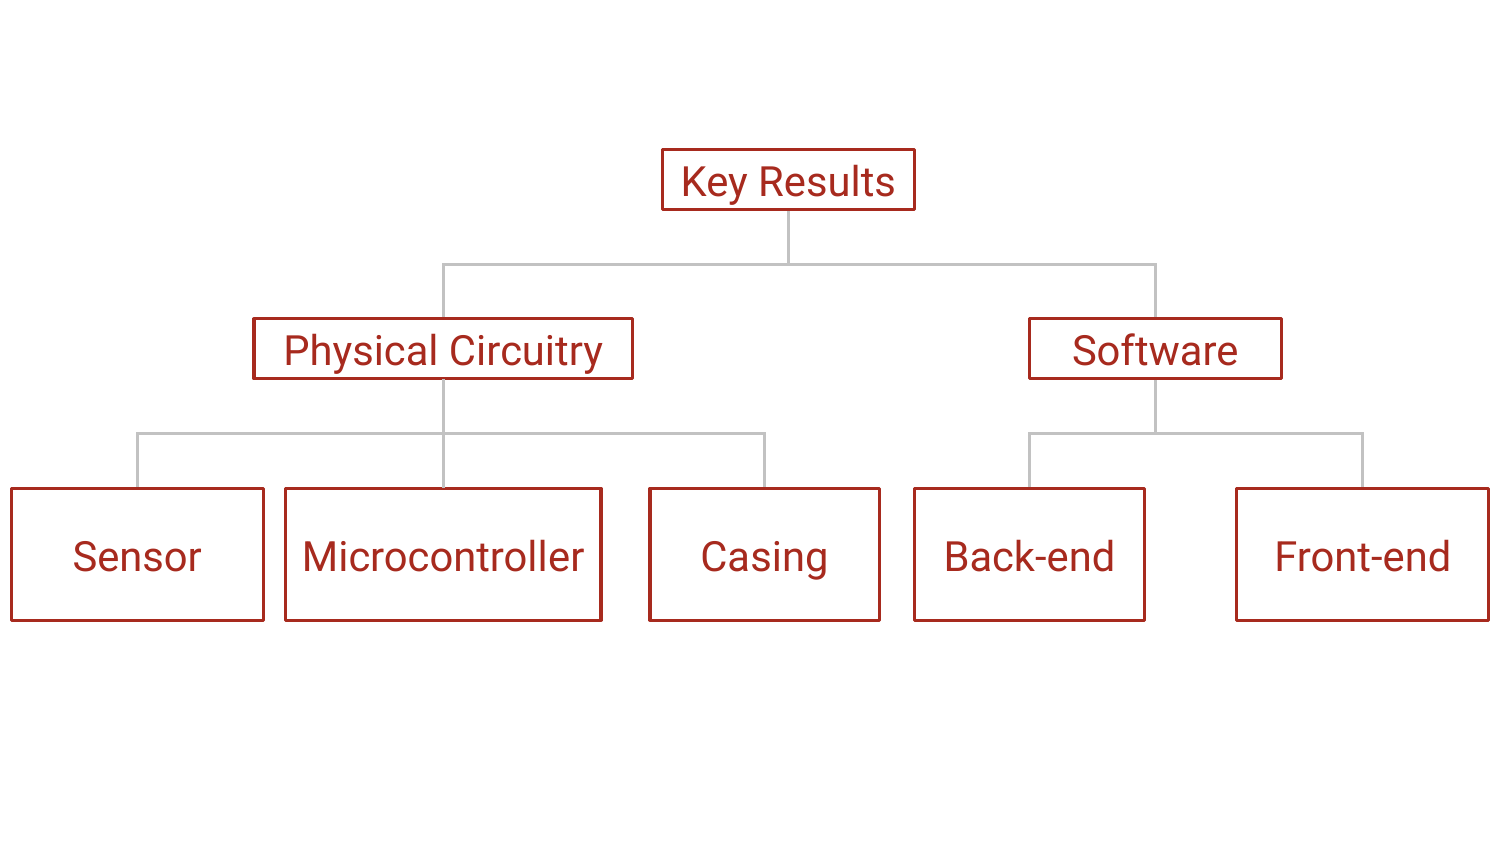

Key Results
Physical Circuitry
Software
Sensor
Microcontroller
Back-end
Front-end
Casing